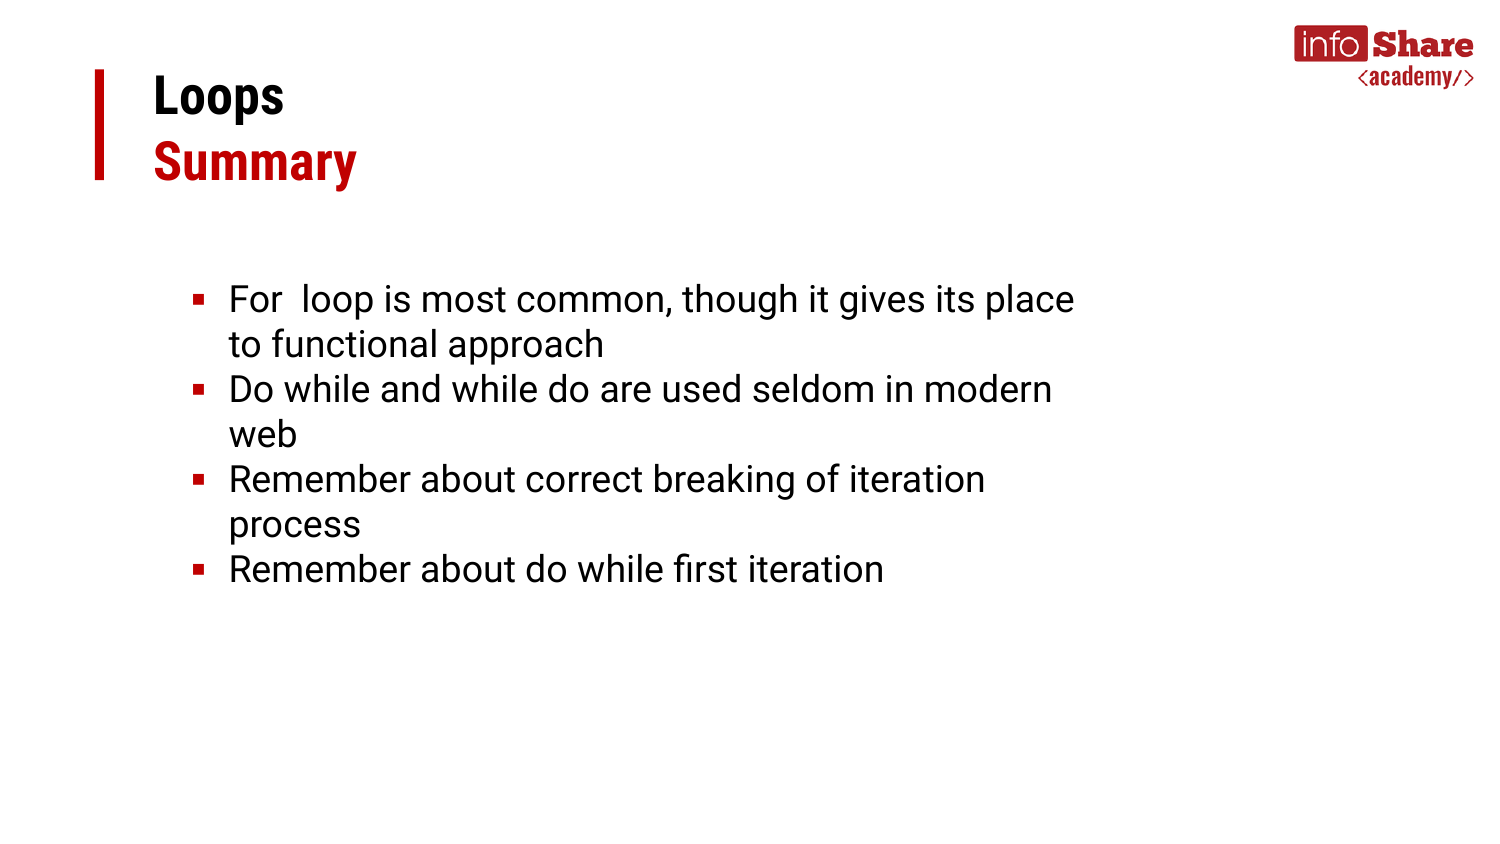

# Loops
Summary
For  loop is most common, though it gives its place to functional approach
Do while and while do are used seldom in modern web
Remember about correct breaking of iteration process
Remember about do while first iteration